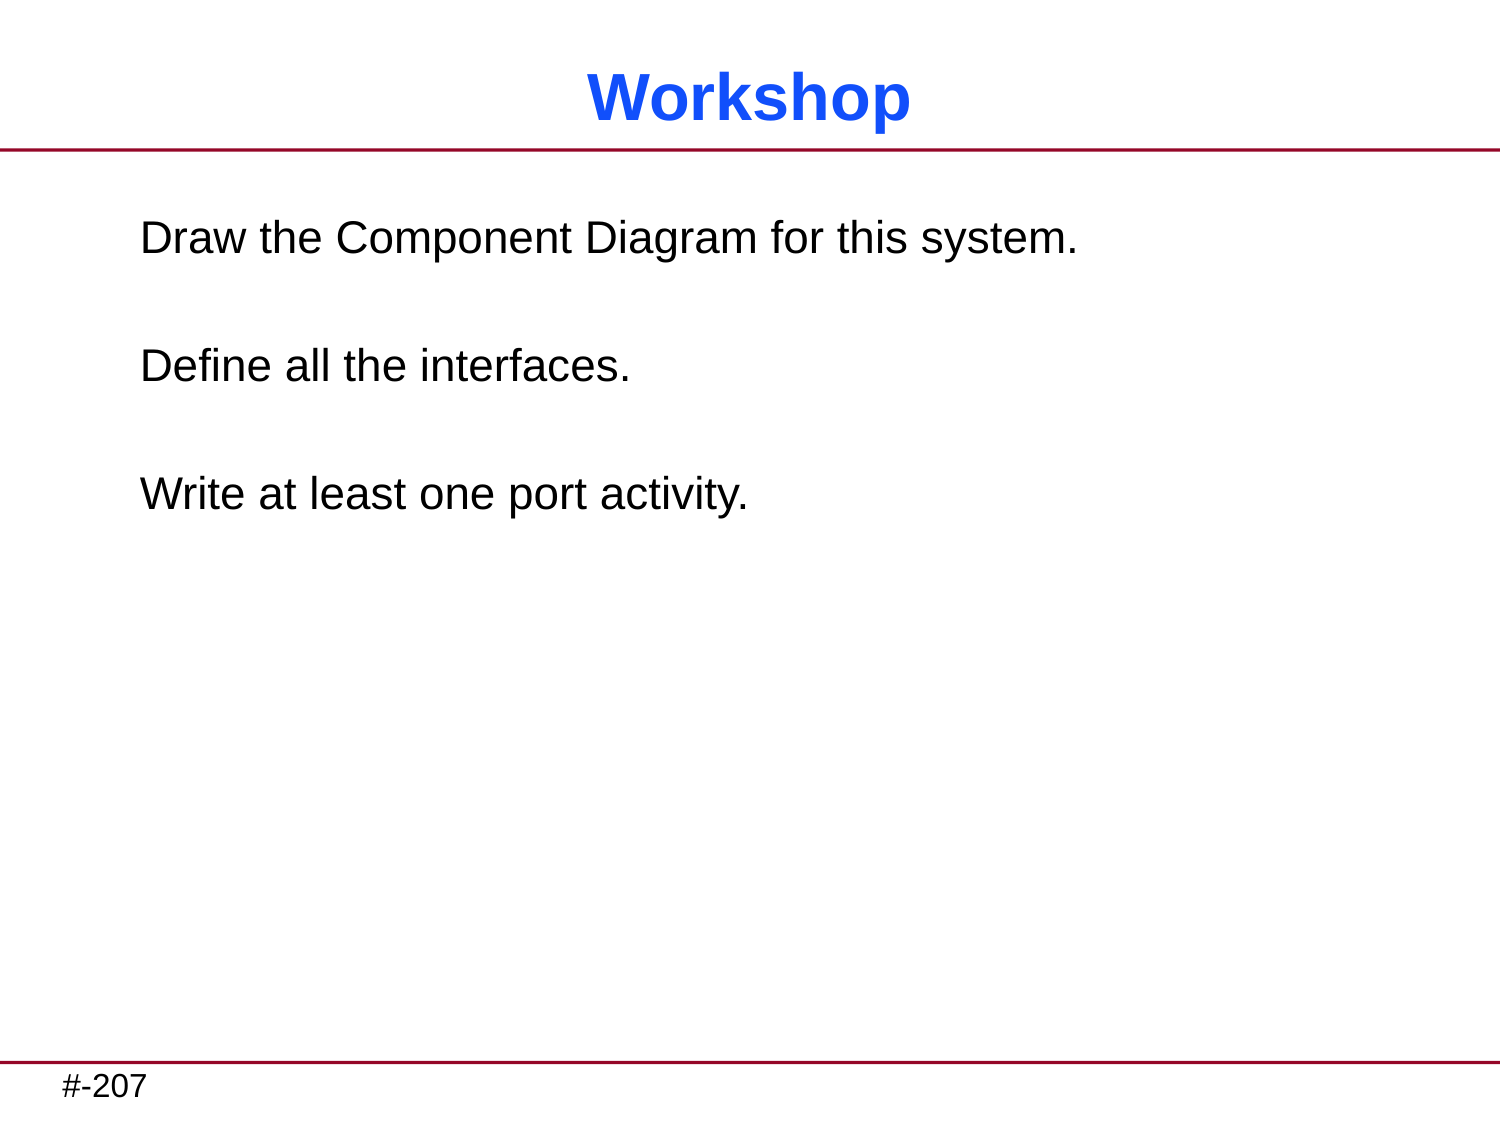

# Workshop
Draw the Component Diagram for this system.

Define all the interfaces.

Write at least one port activity.